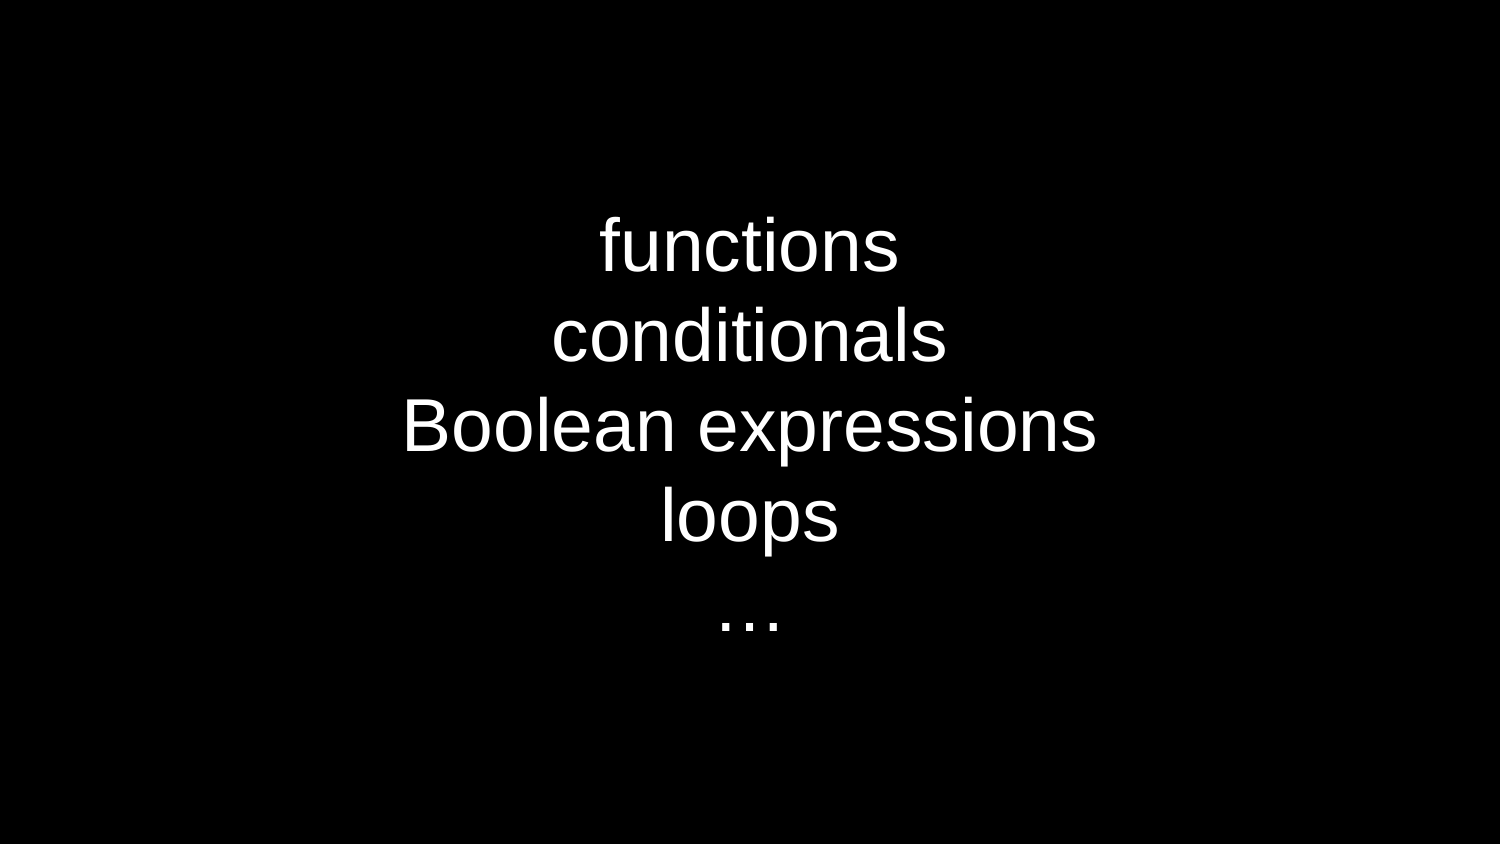

# functions
conditionals
Boolean expressions
loops
…